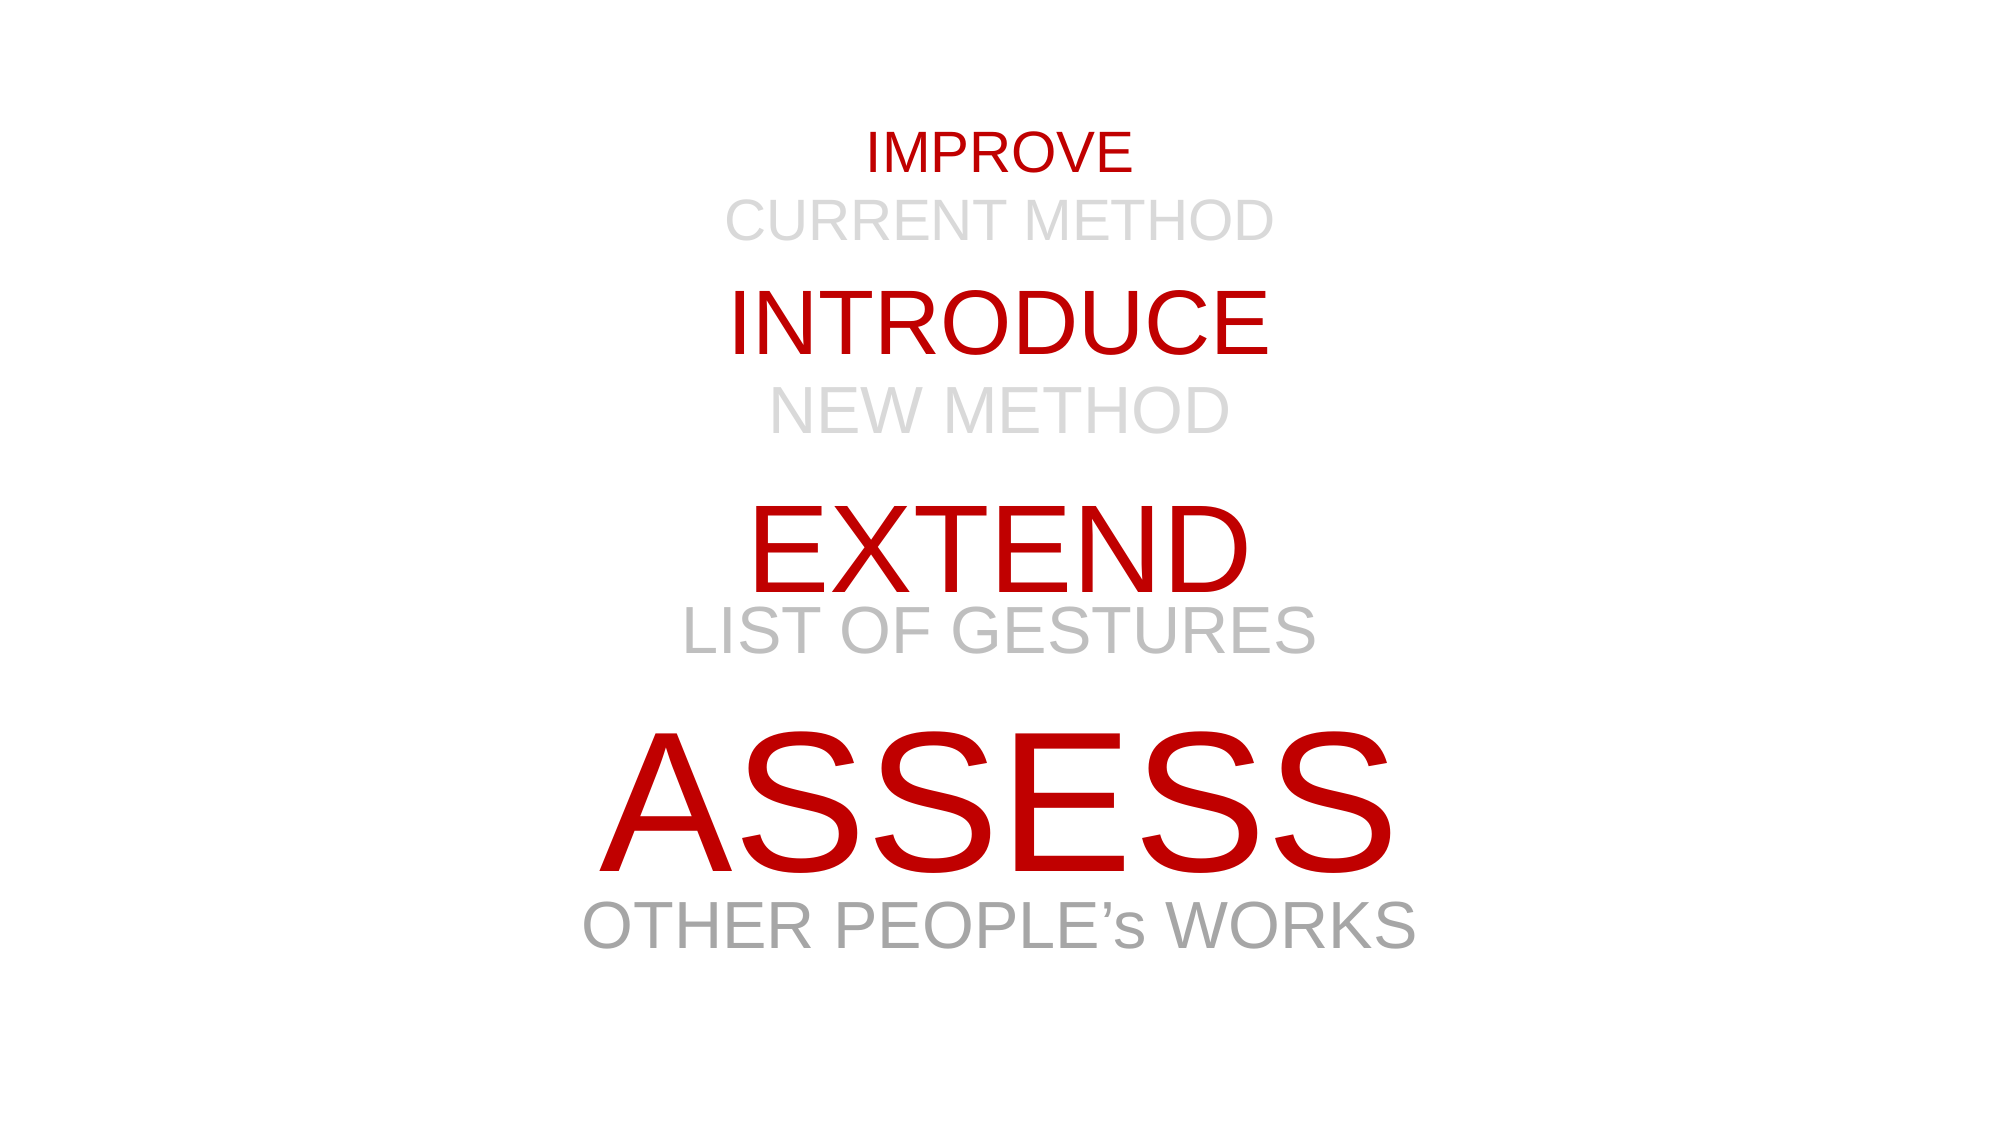

IMPROVE
CURRENT METHOD
INTRODUCE
NEW METHOD
EXTEND
LIST OF GESTURES
ASSESS
OTHER PEOPLE’s WORKS